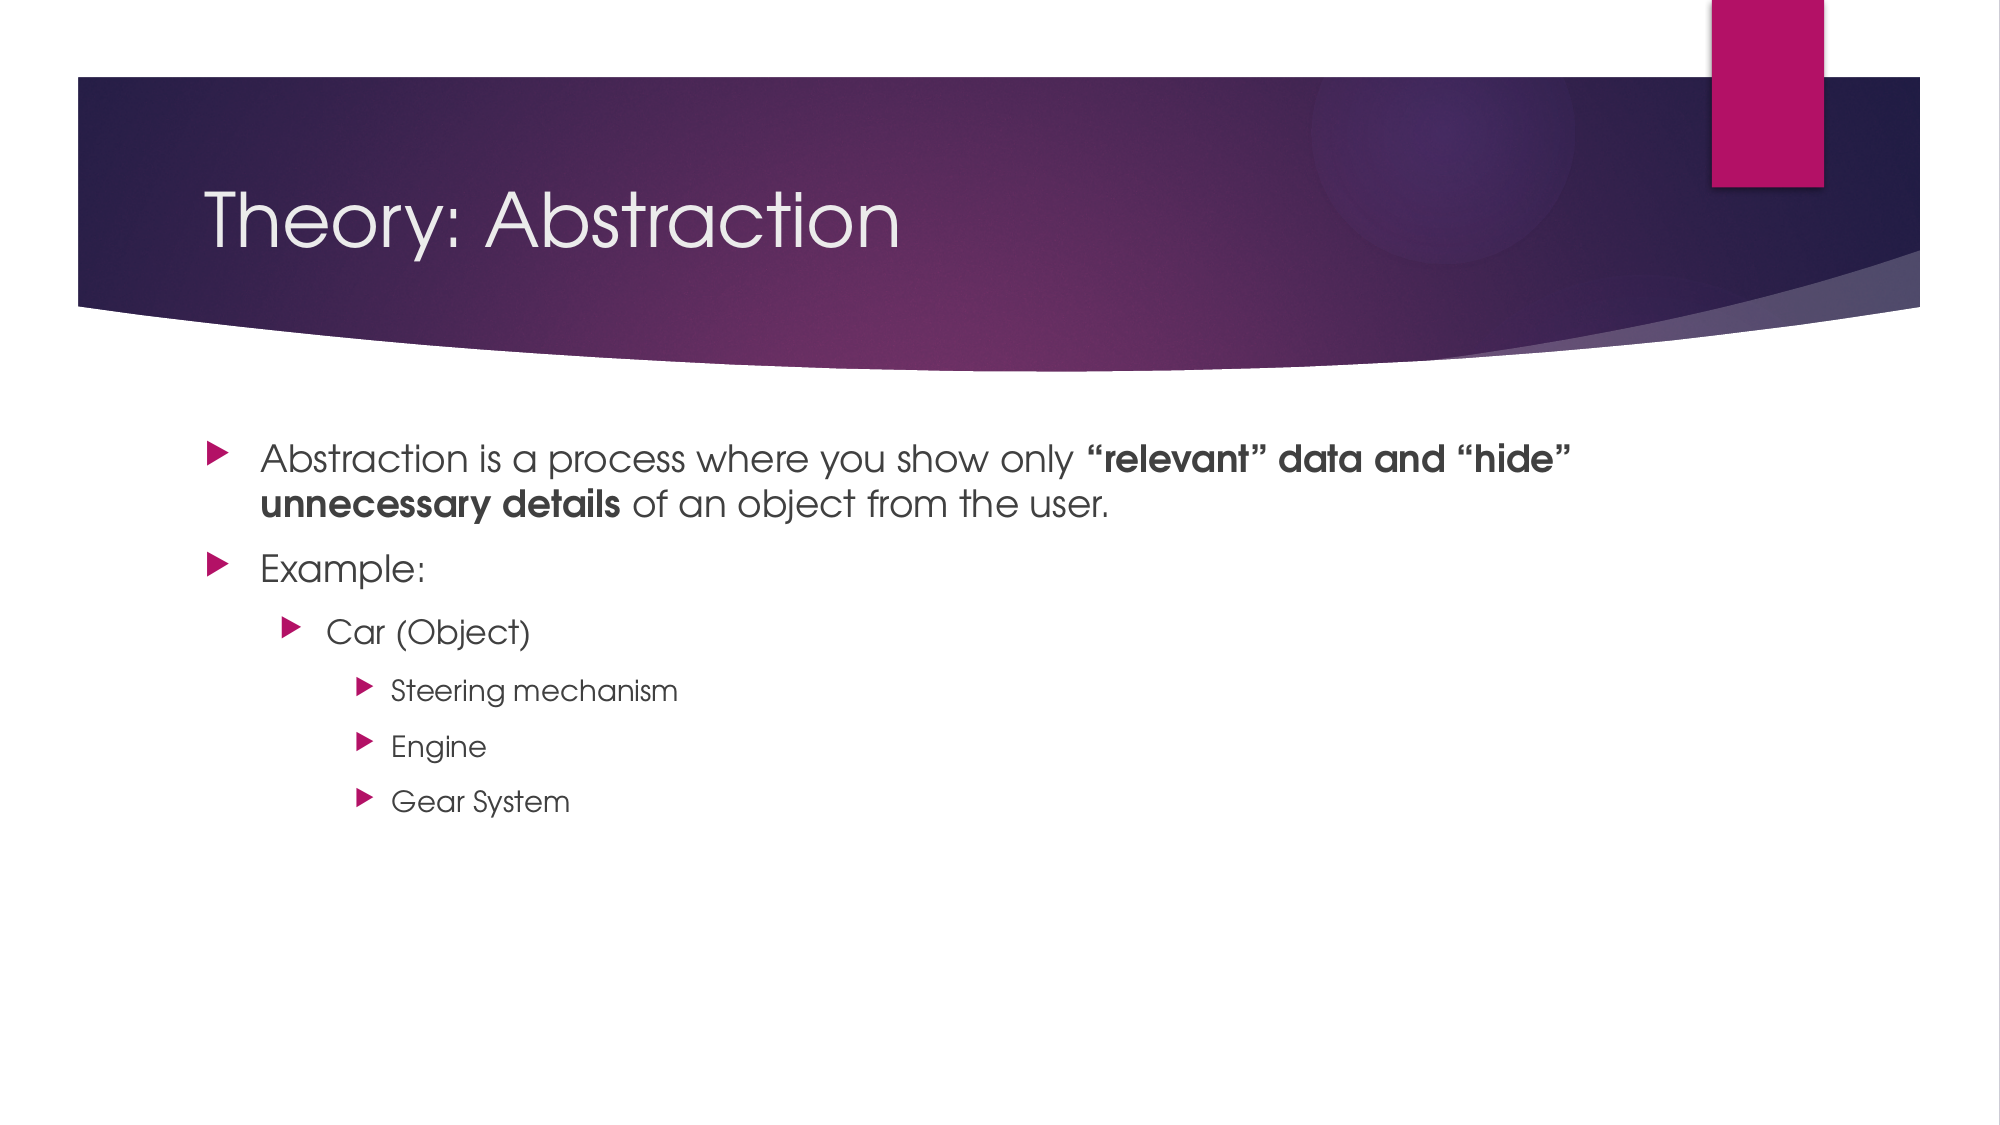

# Theory: Abstraction
Abstraction is a process where you show only “relevant” data and “hide” unnecessary details of an object from the user.
Example:
Car (Object)
Steering mechanism
Engine
Gear System